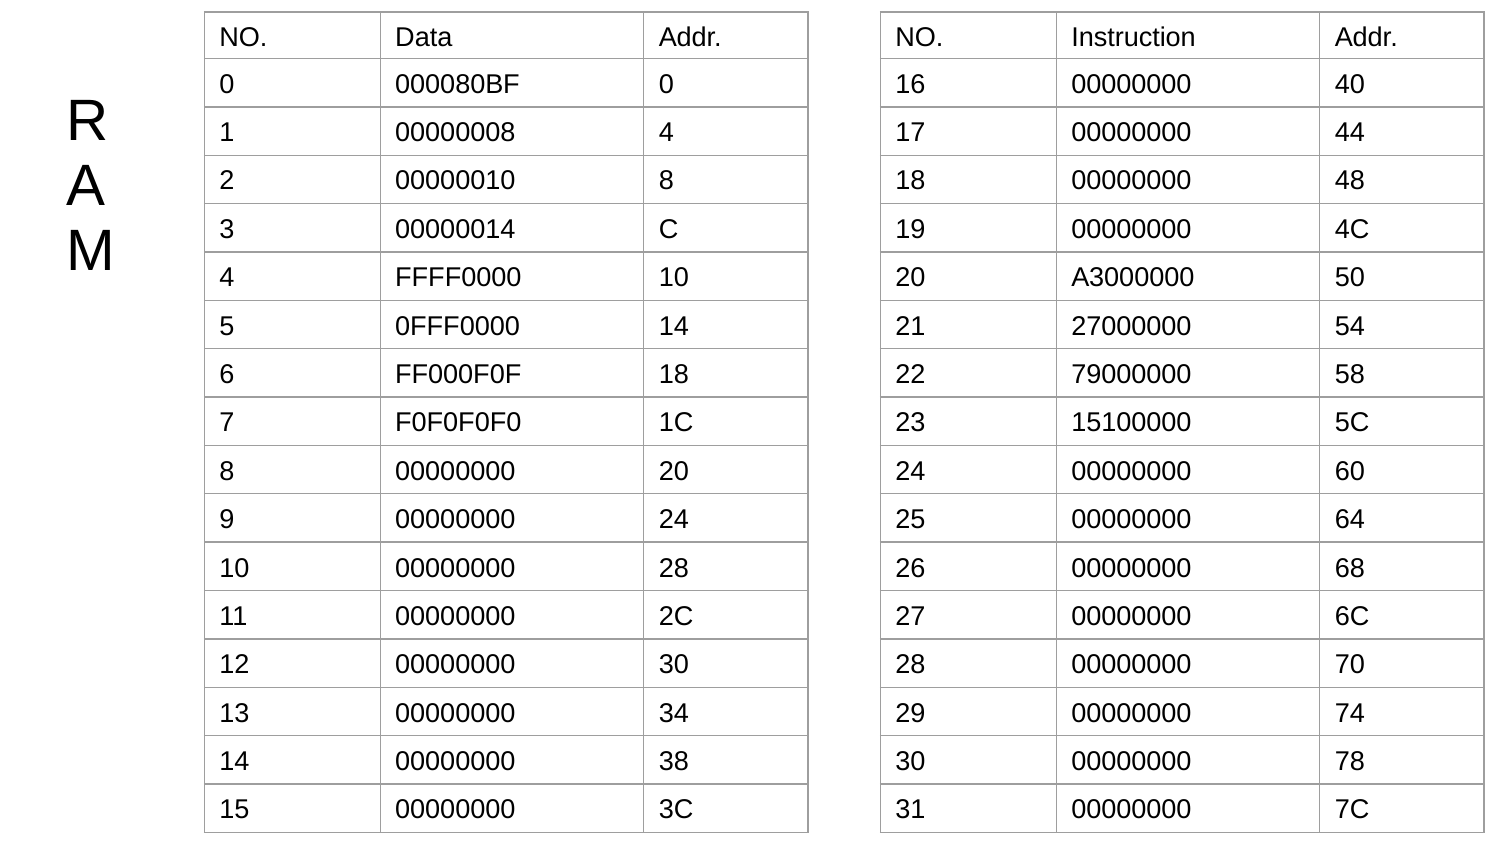

| NO. | Data | Addr. |
| --- | --- | --- |
| 0 | 000080BF | 0 |
| 1 | 00000008 | 4 |
| 2 | 00000010 | 8 |
| 3 | 00000014 | C |
| 4 | FFFF0000 | 10 |
| 5 | 0FFF0000 | 14 |
| 6 | FF000F0F | 18 |
| 7 | F0F0F0F0 | 1C |
| 8 | 00000000 | 20 |
| 9 | 00000000 | 24 |
| 10 | 00000000 | 28 |
| 11 | 00000000 | 2C |
| 12 | 00000000 | 30 |
| 13 | 00000000 | 34 |
| 14 | 00000000 | 38 |
| 15 | 00000000 | 3C |
| NO. | Instruction | Addr. |
| --- | --- | --- |
| 16 | 00000000 | 40 |
| 17 | 00000000 | 44 |
| 18 | 00000000 | 48 |
| 19 | 00000000 | 4C |
| 20 | A3000000 | 50 |
| 21 | 27000000 | 54 |
| 22 | 79000000 | 58 |
| 23 | 15100000 | 5C |
| 24 | 00000000 | 60 |
| 25 | 00000000 | 64 |
| 26 | 00000000 | 68 |
| 27 | 00000000 | 6C |
| 28 | 00000000 | 70 |
| 29 | 00000000 | 74 |
| 30 | 00000000 | 78 |
| 31 | 00000000 | 7C |
# RAM